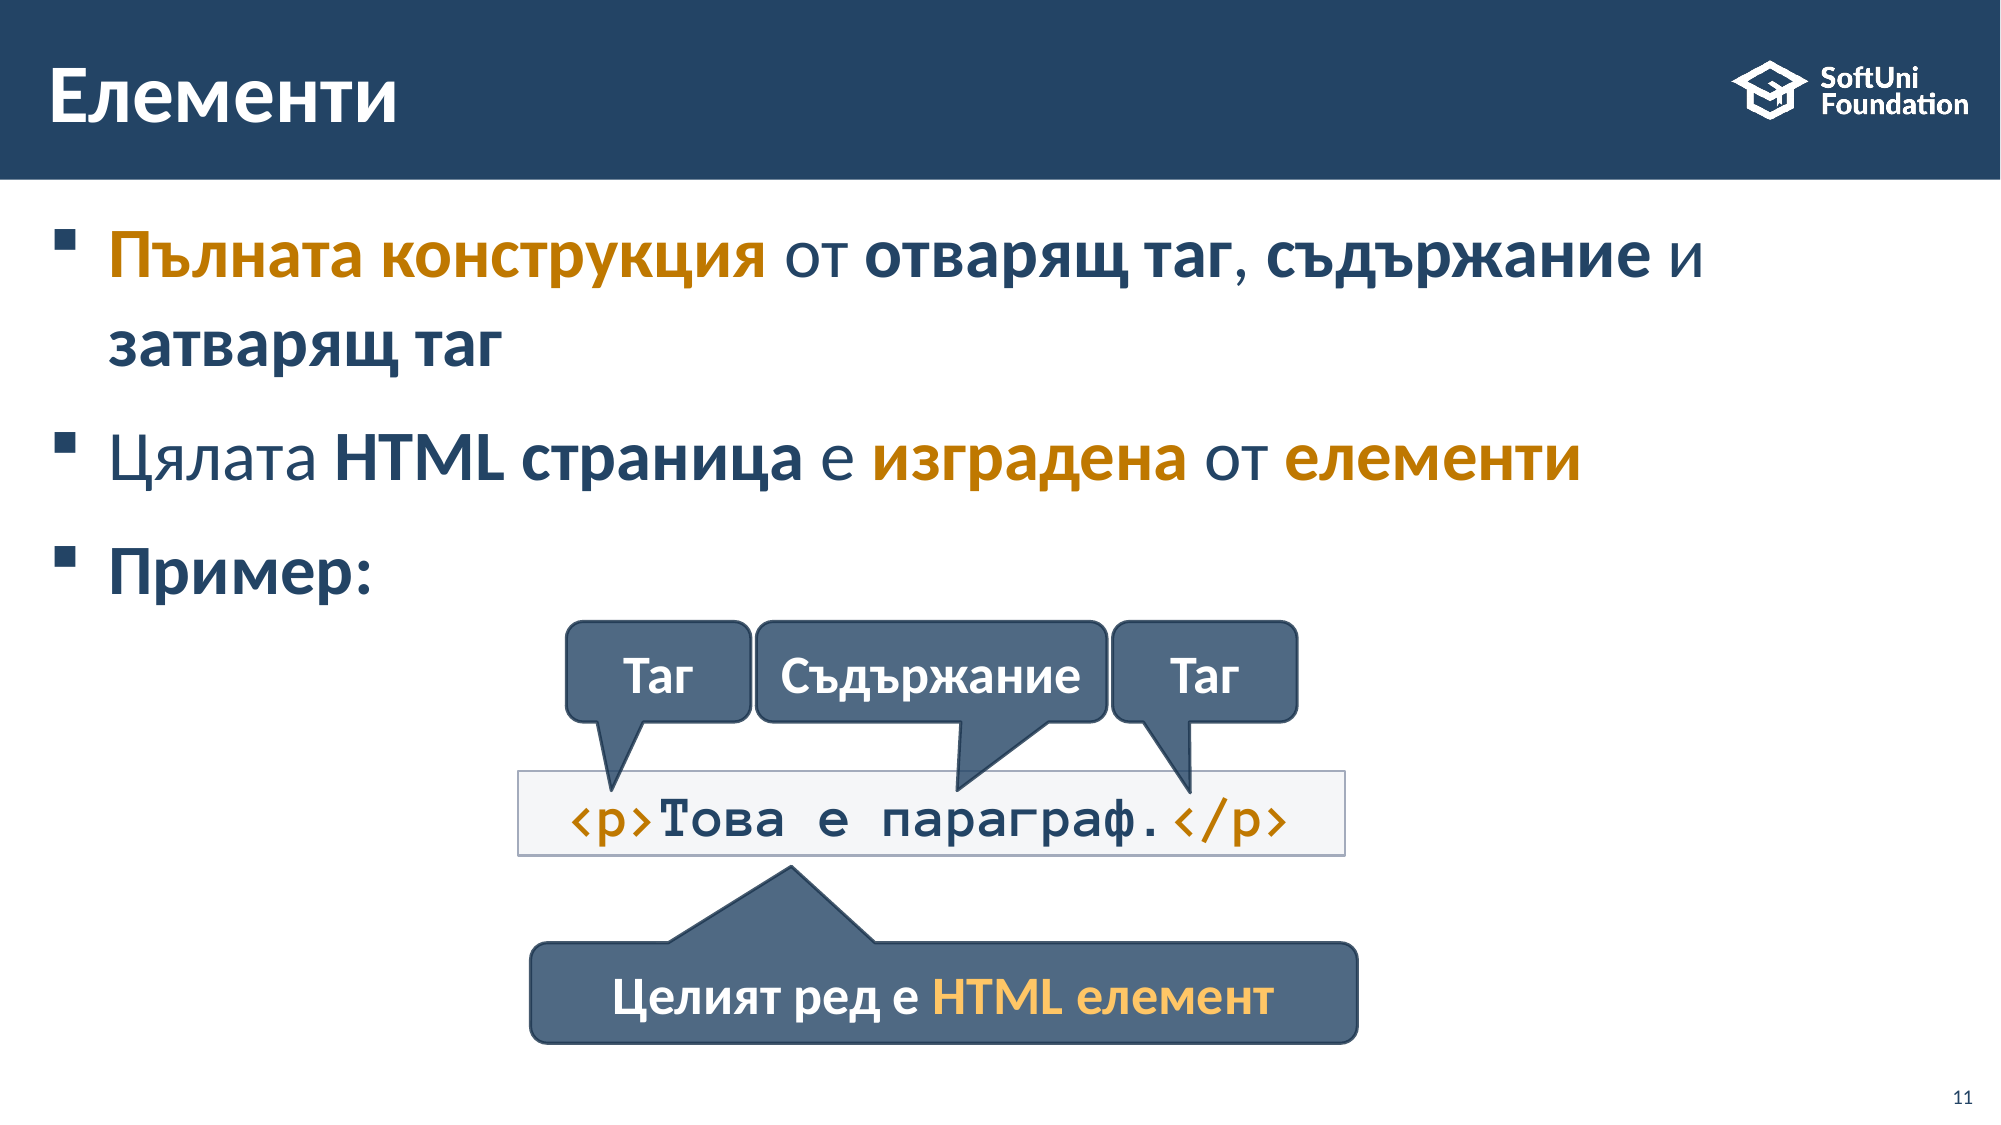

# Елементи
Пълната конструкция от отварящ таг, съдържание и затварящ таг
Цялата HTML страница е изградена от елементи
Пример:
Таг
Таг
Съдържание
<p>Това е параграф.</p>
Целият ред е HTML елемент
11